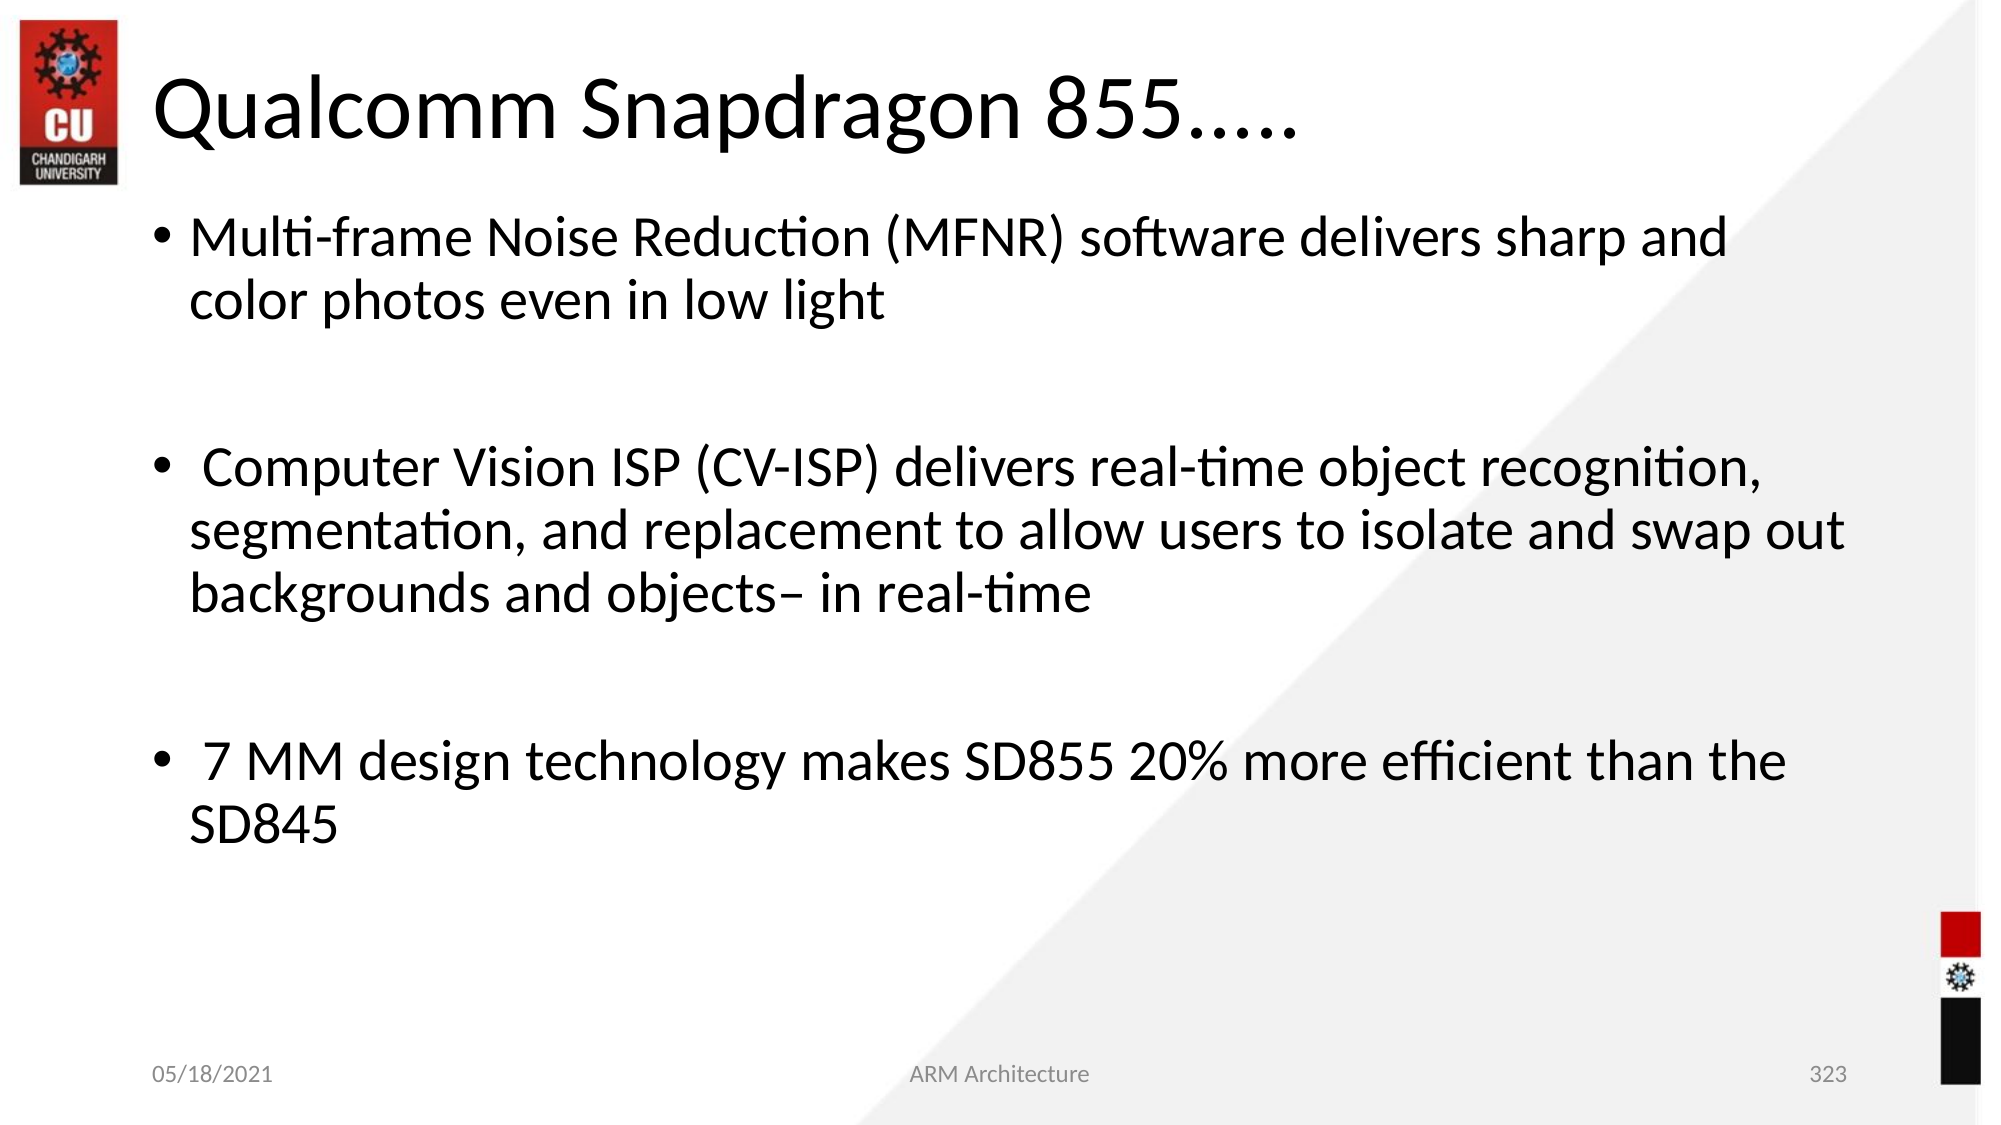

Qualcomm Snapdragon 855.....
Multi-frame Noise Reduction (MFNR) software delivers sharp and color photos even in low light

 Computer Vision ISP (CV-ISP) delivers real-time object recognition, segmentation, and replacement to allow users to isolate and swap out backgrounds and objects– in real-time

 7 MM design technology makes SD855 20% more efficient than the SD845

05/18/2021
ARM Architecture
323